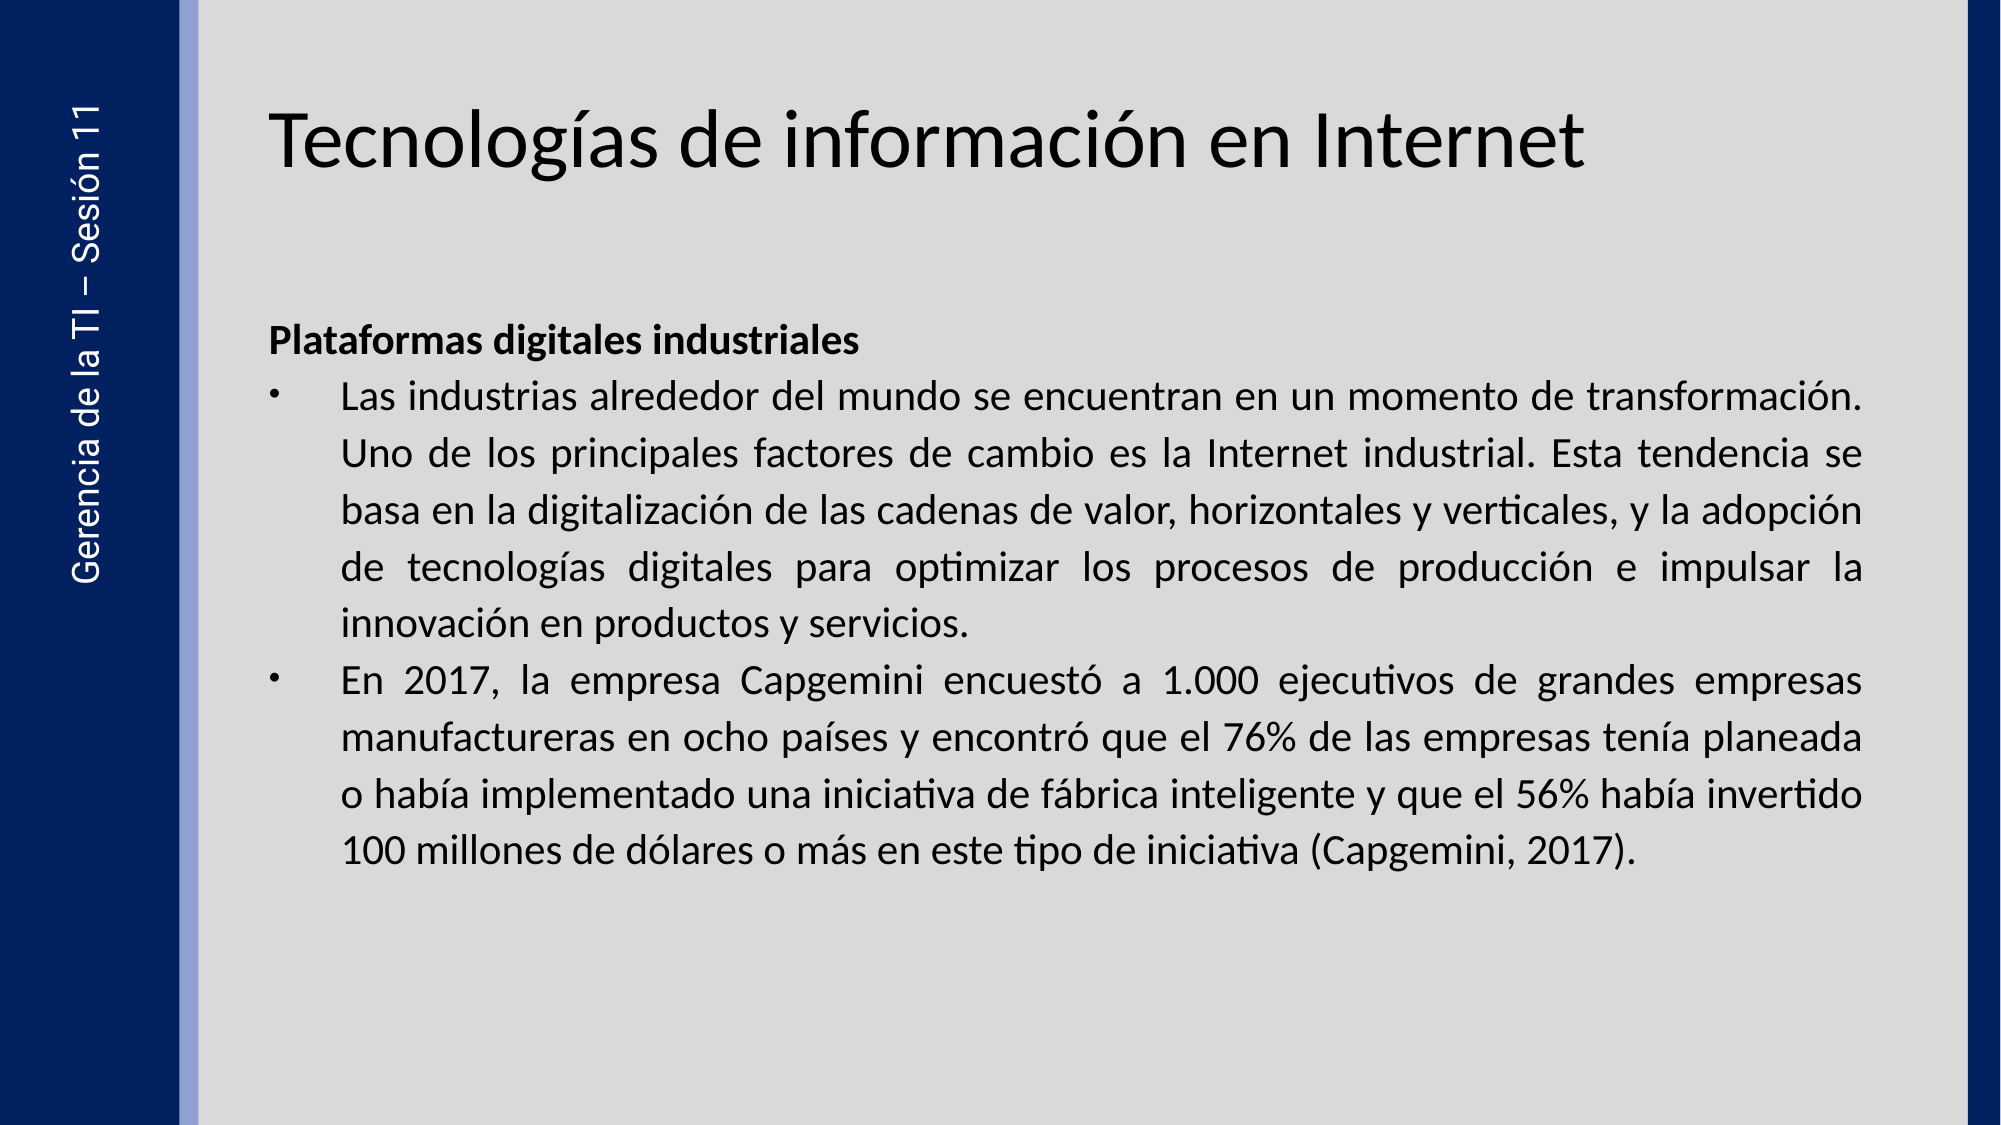

Tecnologías de información en Internet
Plataformas digitales industriales
Las industrias alrededor del mundo se encuentran en un momento de transformación. Uno de los principales factores de cambio es la Internet industrial. Esta tendencia se basa en la digitalización de las cadenas de valor, horizontales y verticales, y la adopción de tecnologías digitales para optimizar los procesos de producción e impulsar la innovación en productos y servicios.
En 2017, la empresa Capgemini encuestó a 1.000 ejecutivos de grandes empresas manufactureras en ocho países y encontró que el 76% de las empresas tenía planeada o había implementado una iniciativa de fábrica inteligente y que el 56% había invertido 100 millones de dólares o más en este tipo de iniciativa (Capgemini, 2017).
Gerencia de la TI – Sesión 11